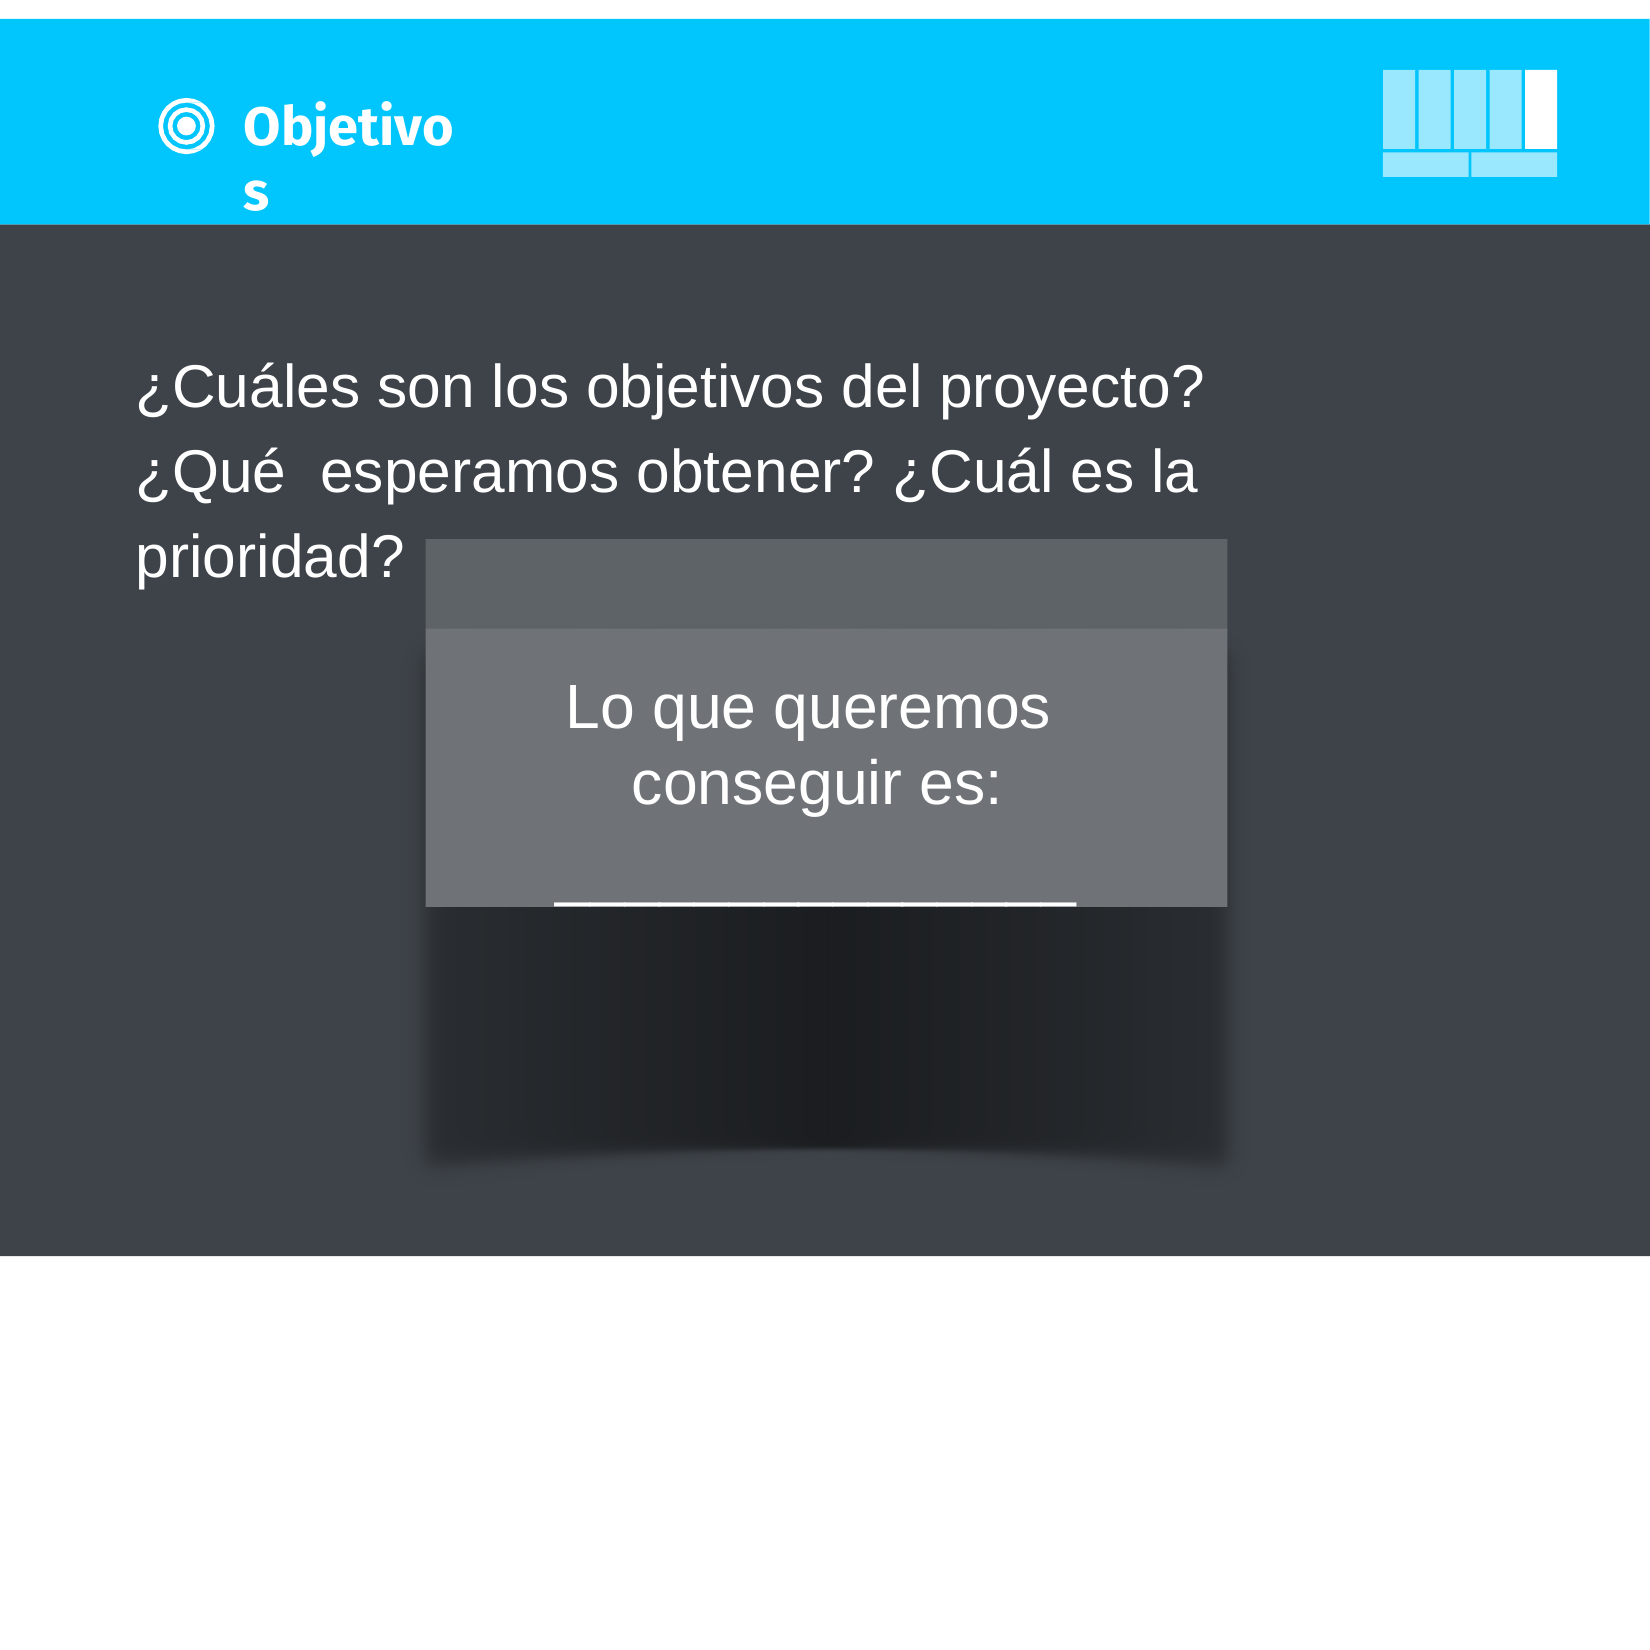

Objetivos

# ¿Cuáles son los objetivos del proyecto? ¿Qué  esperamos obtener? ¿Cuál es la prioridad?

Lo que queremos  conseguir es:
_______________